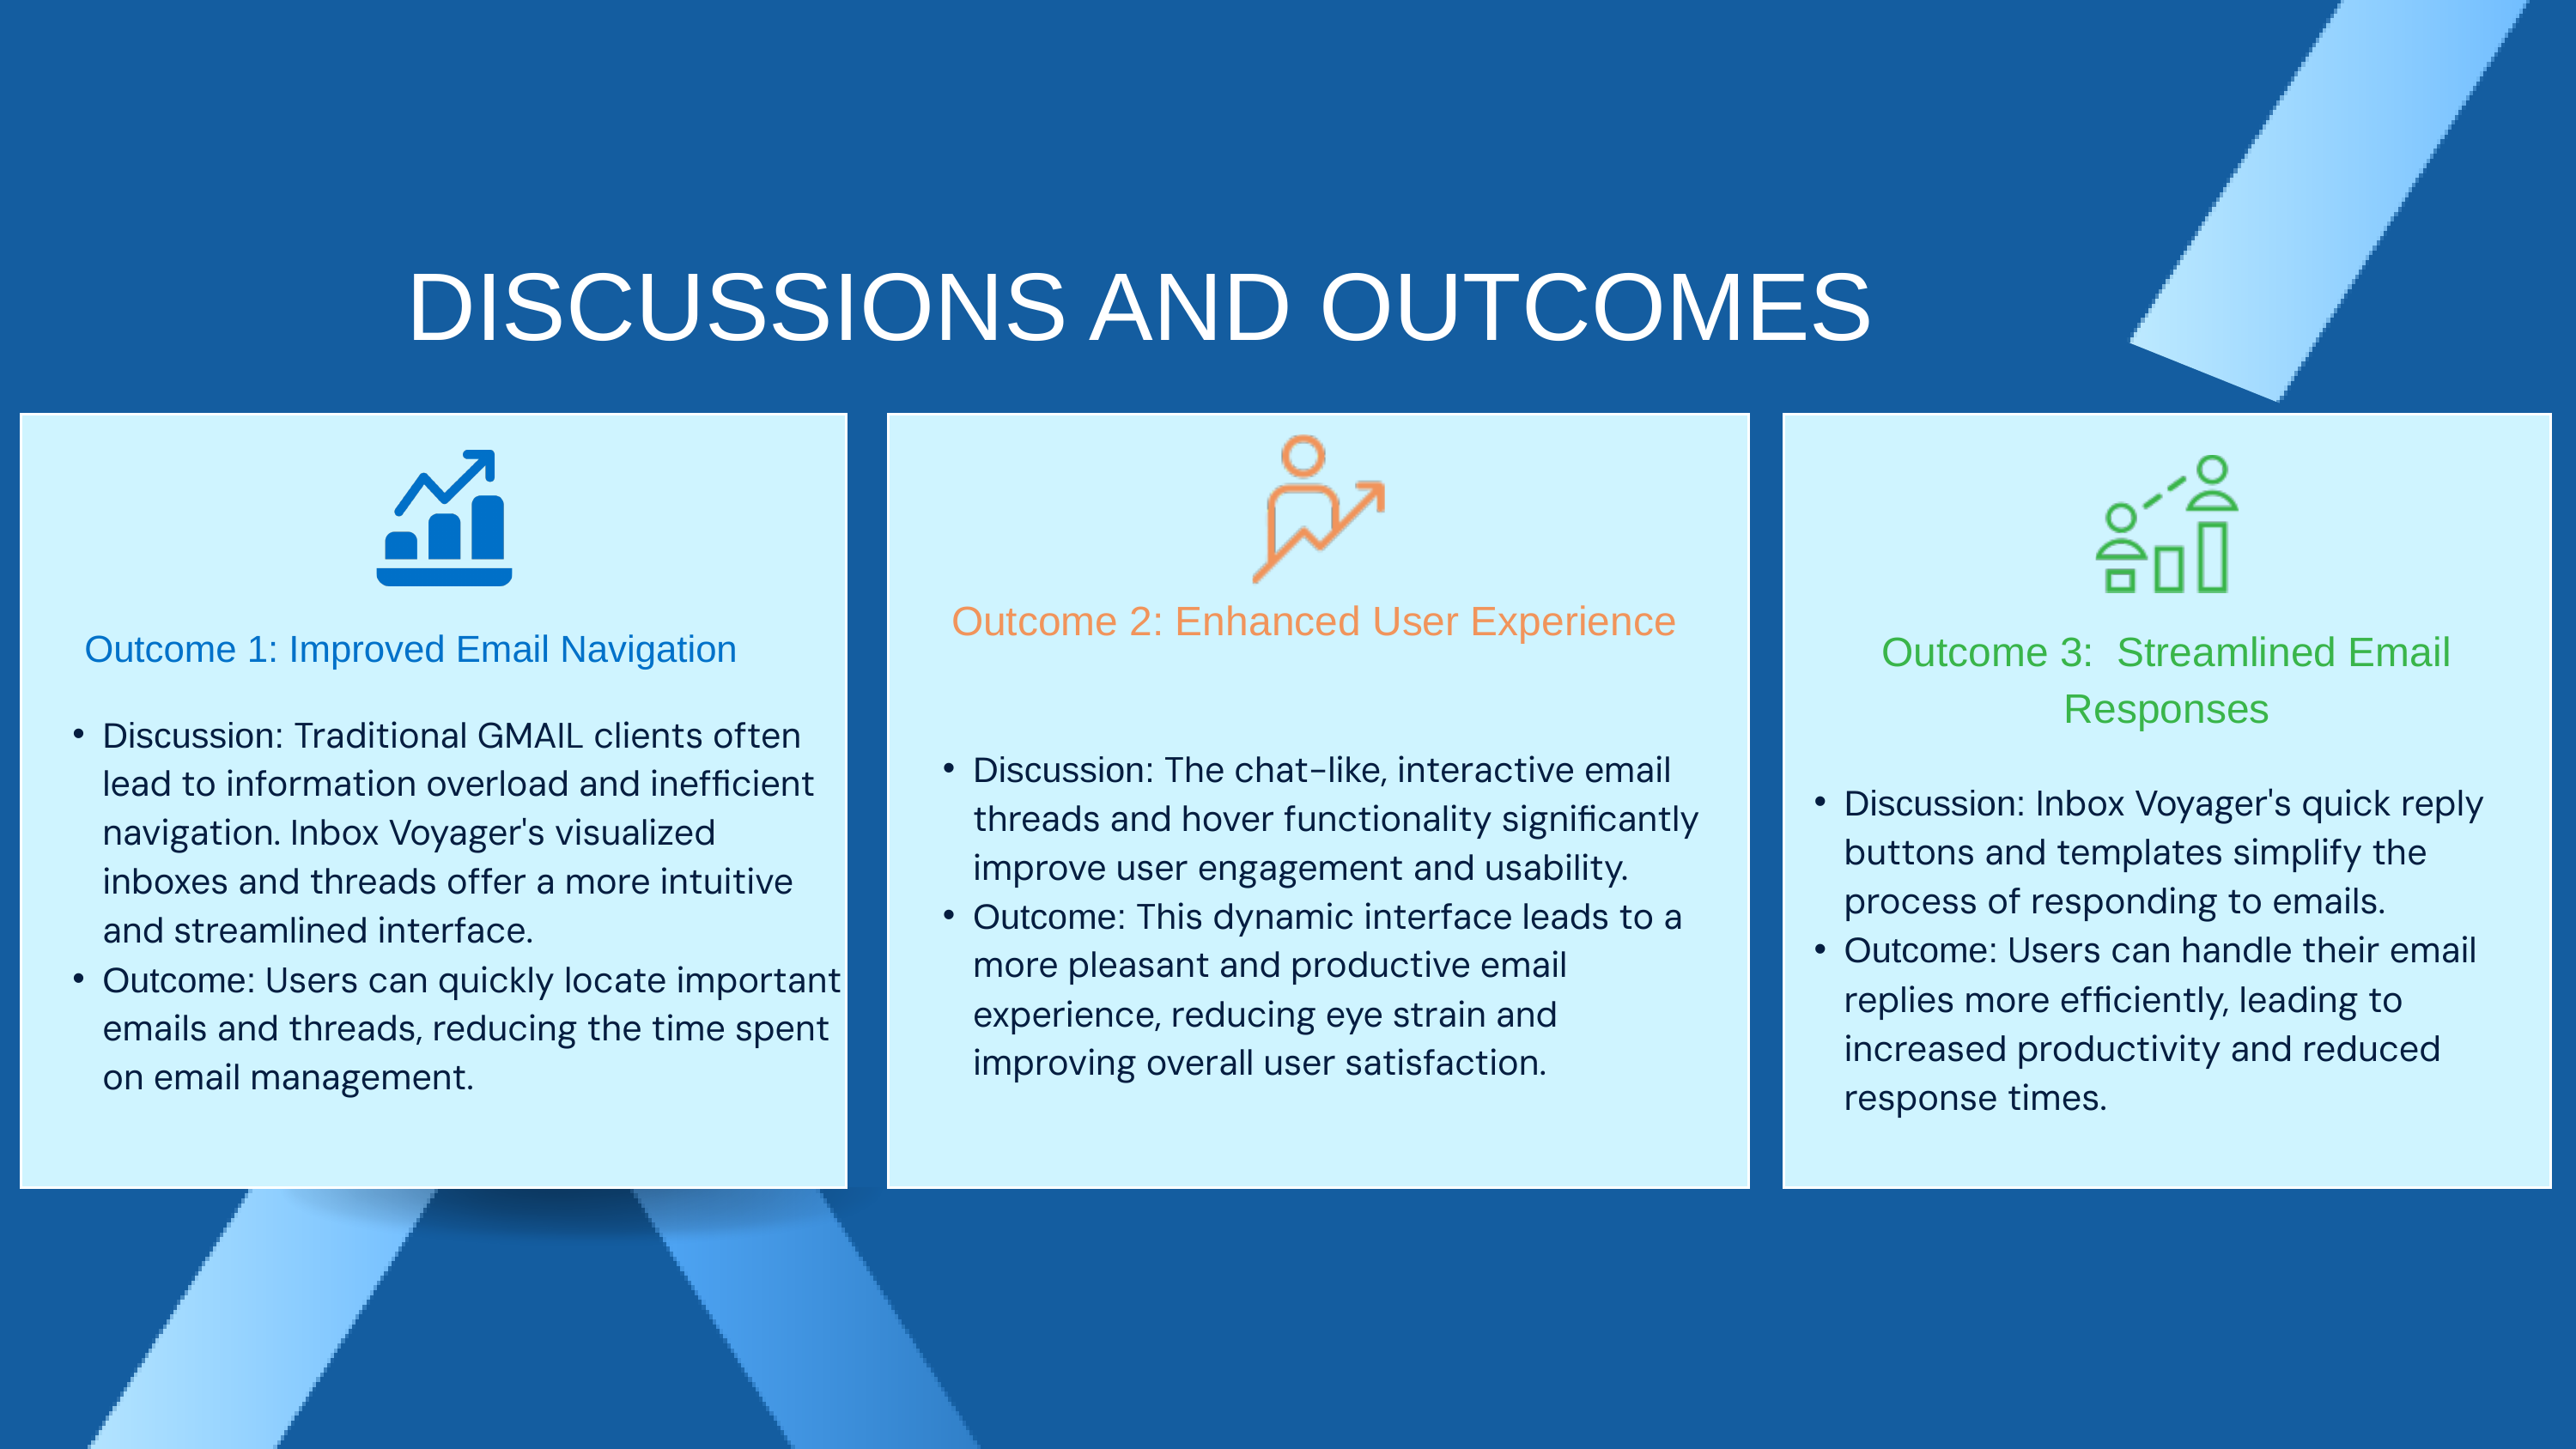

DISCUSSIONS AND OUTCOMES

Outcome 2: Enhanced User Experience
Outcome 1: Improved Email Navigation
Outcome 3:  Streamlined Email Responses

Discussion: Traditional GMAIL clients often lead to information overload and inefficient navigation. Inbox Voyager's visualized inboxes and threads offer a more intuitive and streamlined interface.
Outcome: Users can quickly locate important emails and threads, reducing the time spent on email management.

Discussion: The chat-like, interactive email threads and hover functionality significantly improve user engagement and usability.
Outcome: This dynamic interface leads to a more pleasant and productive email experience, reducing eye strain and improving overall user satisfaction.

Discussion: Inbox Voyager's quick reply buttons and templates simplify the process of responding to emails.
Outcome: Users can handle their email replies more efficiently, leading to increased productivity and reduced response times.